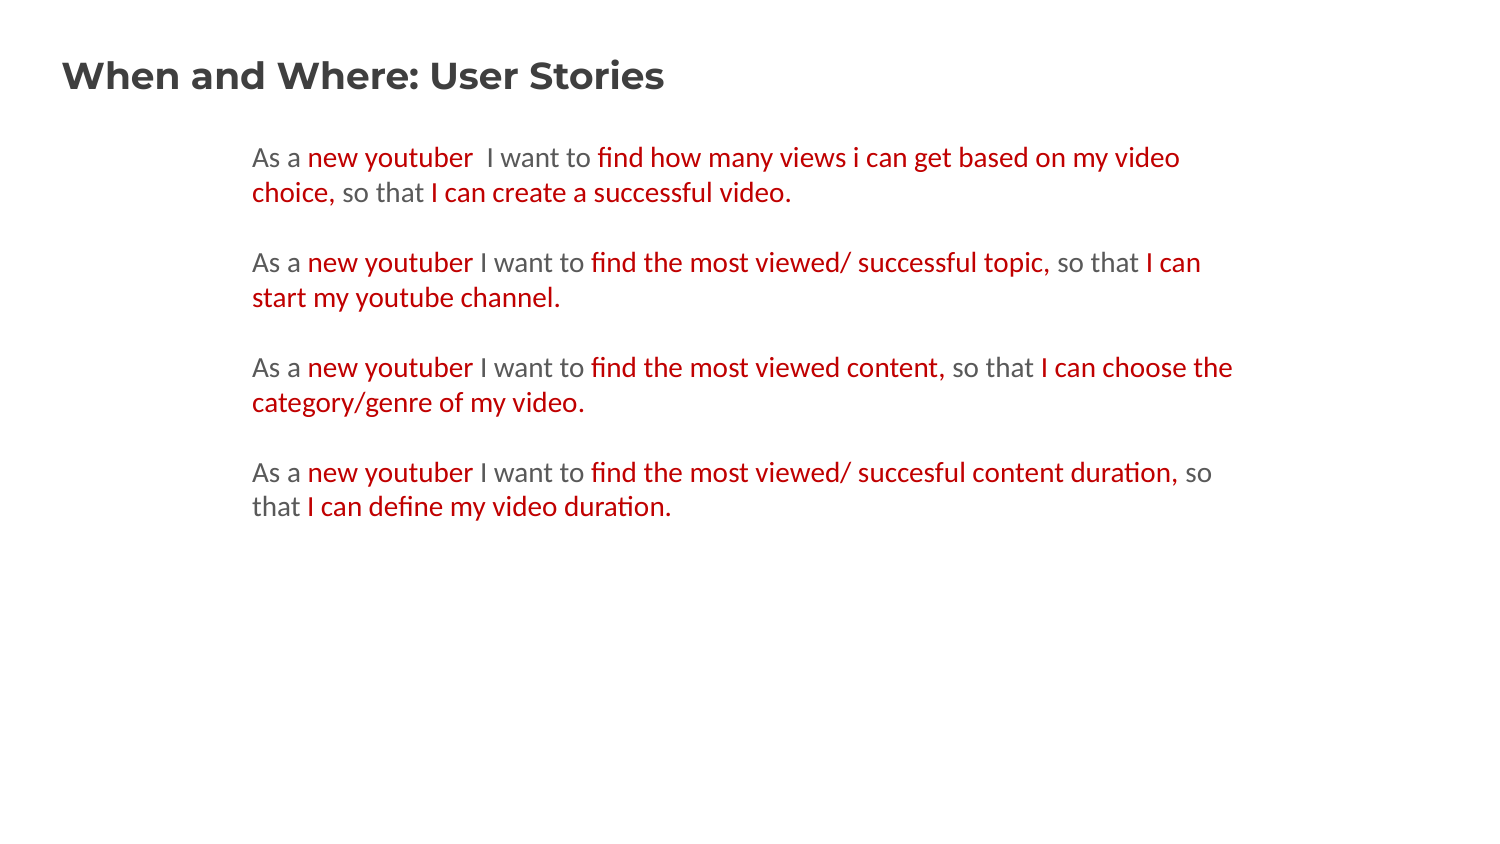

When and Where: User Stories
As a new youtuber  I want to find how many views i can get based on my video choice, so that I can create a successful video.

As a new youtuber I want to find the most viewed/ successful topic, so that I can start my youtube channel.

As a new youtuber I want to find the most viewed content, so that I can choose the category/genre of my video.

As a new youtuber I want to find the most viewed/ succesful content duration, so that I can define my video duration.